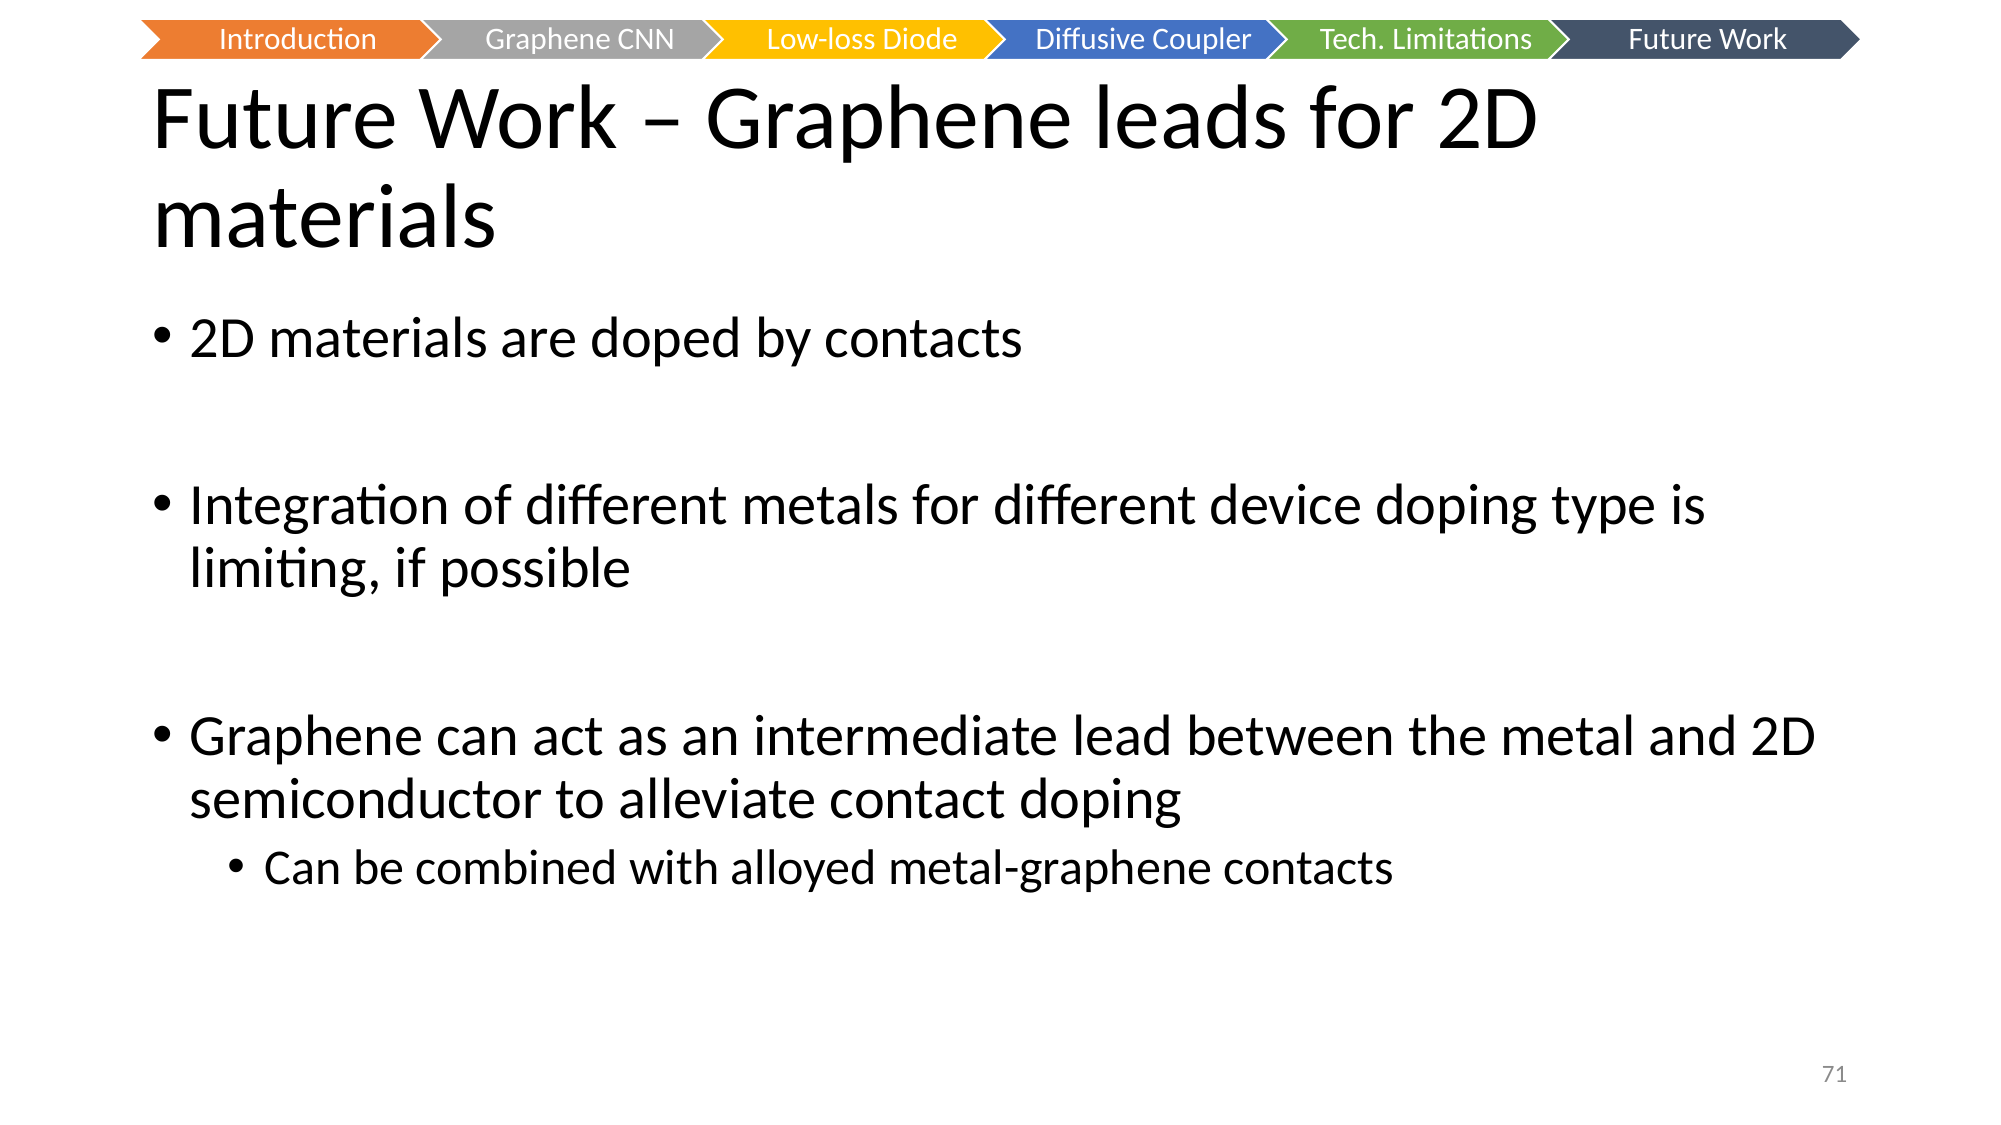

Introduction
Graphene CNN
Low-loss Diode
Diffusive Coupler
Tech. Limitations
Future Work
# Future Work – Graphene leads for 2D materials
2D materials are doped by contacts

Integration of different metals for different device doping type is limiting, if possible

Graphene can act as an intermediate lead between the metal and 2D semiconductor to alleviate contact doping
Can be combined with alloyed metal-graphene contacts
71